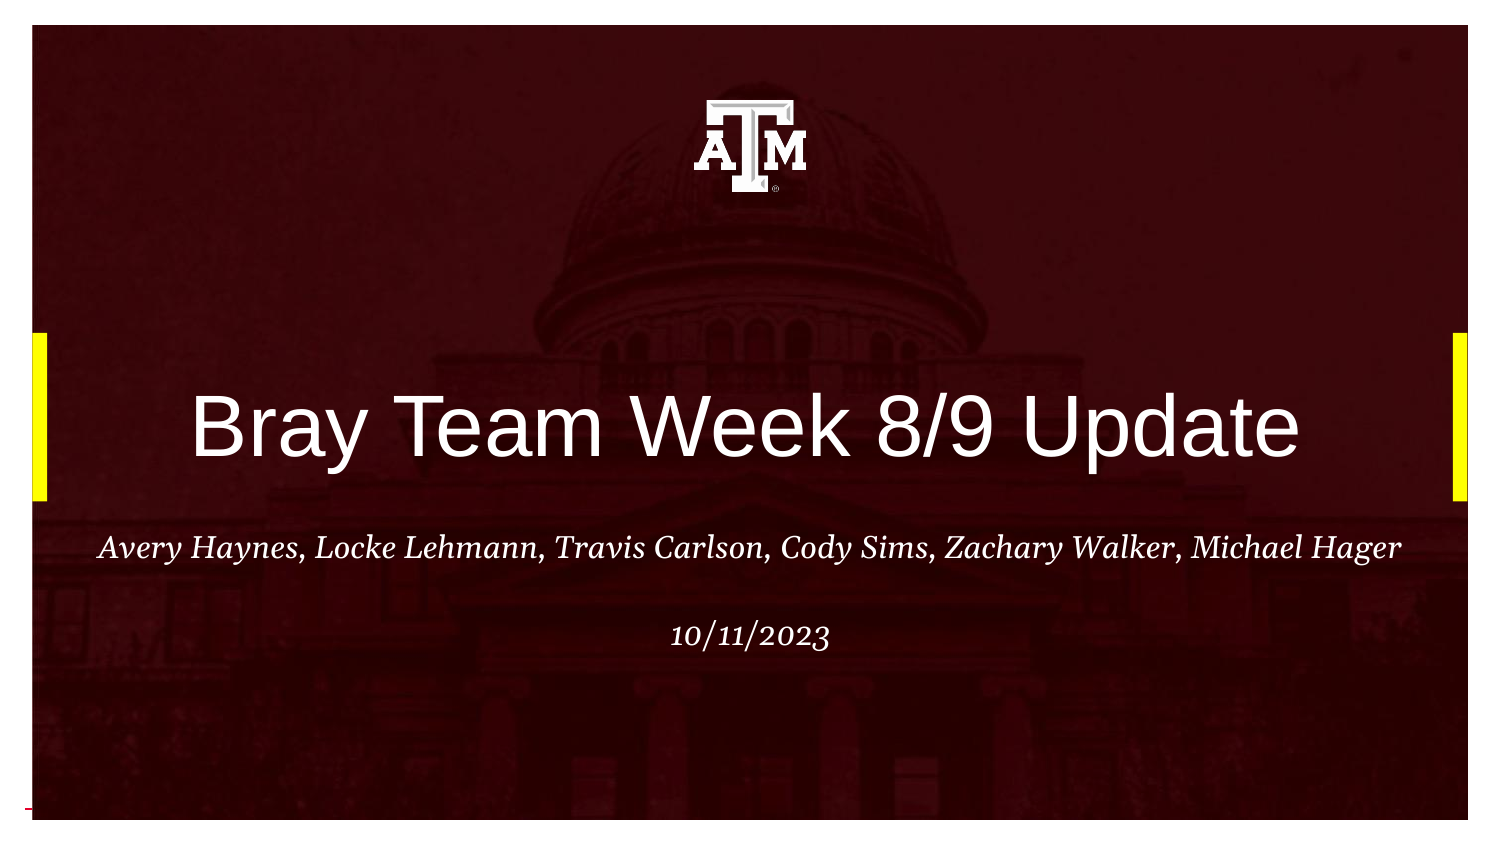

# Bray Team Week 8/9 Update
Avery Haynes, Locke Lehmann, Travis Carlson, Cody Sims, Zachary Walker, Michael Hager

10/11/2023